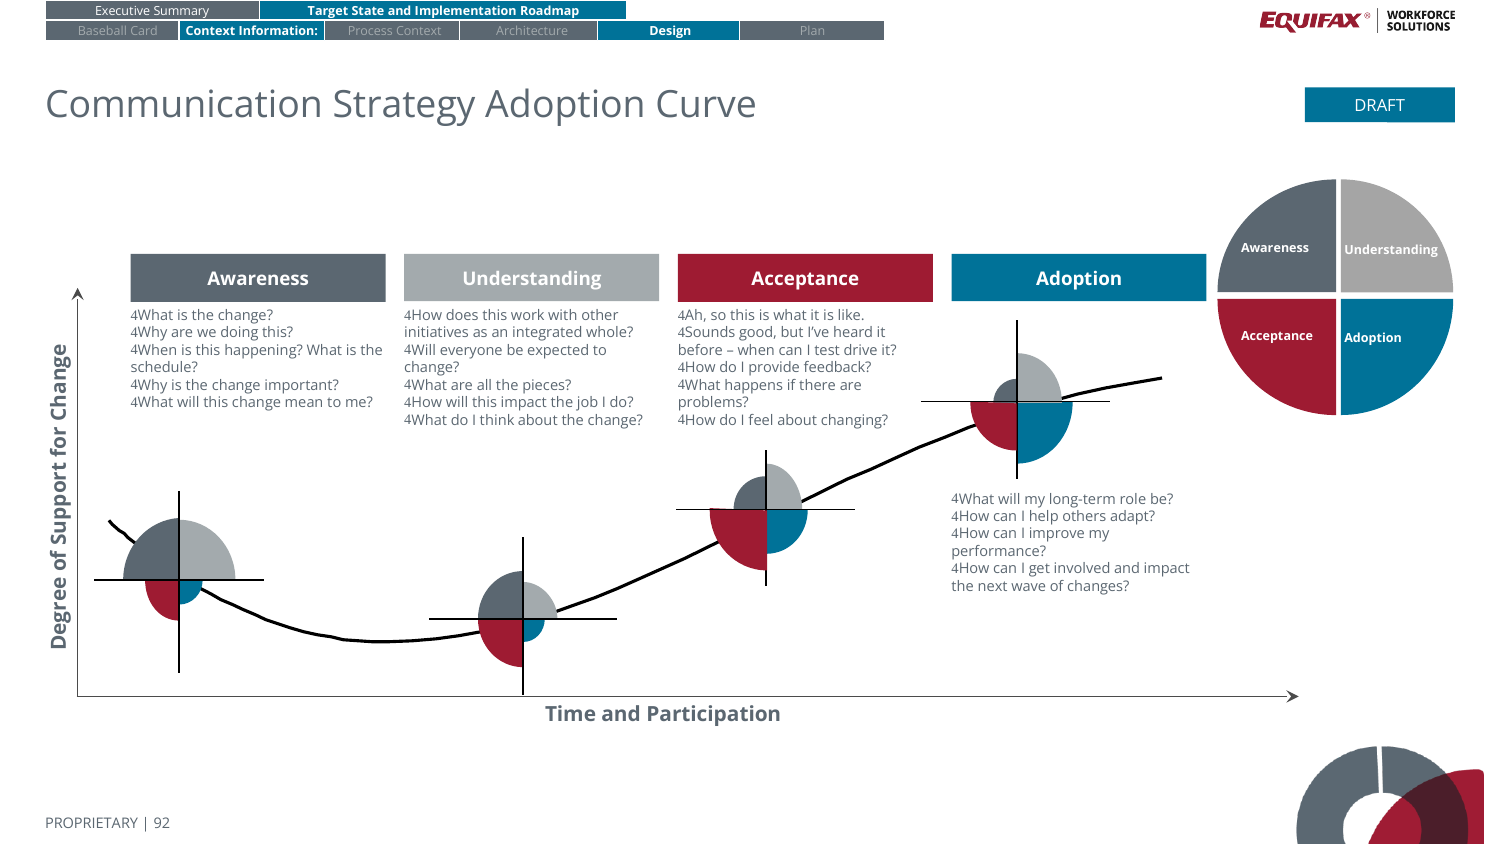

Executive Summary
Target State and Implementation Roadmap
Baseball Card
Context Information:
Process Context
Architecture
Design
Plan
# Communication Strategy Adoption Curve
DRAFT

Awareness
Understanding
Acceptance
Adoption
Understanding
Awareness

What is the change?
Why are we doing this?
When is this happening? What is the schedule?
Why is the change important?
What will this change mean to me?
How does this work with other initiatives as an integrated whole?
Will everyone be expected to change?
What are all the pieces?
How will this impact the job I do?
What do I think about the change?
Ah, so this is what it is like.
Sounds good, but I’ve heard it before – when can I test drive it?
How do I provide feedback?
What happens if there are problems?
How do I feel about changing?
Acceptance
Adoption

Degree of Support for Change
What will my long-term role be?
How can I help others adapt?
How can I improve my performance?
How can I get involved and impact the next wave of changes?

Time and Participation